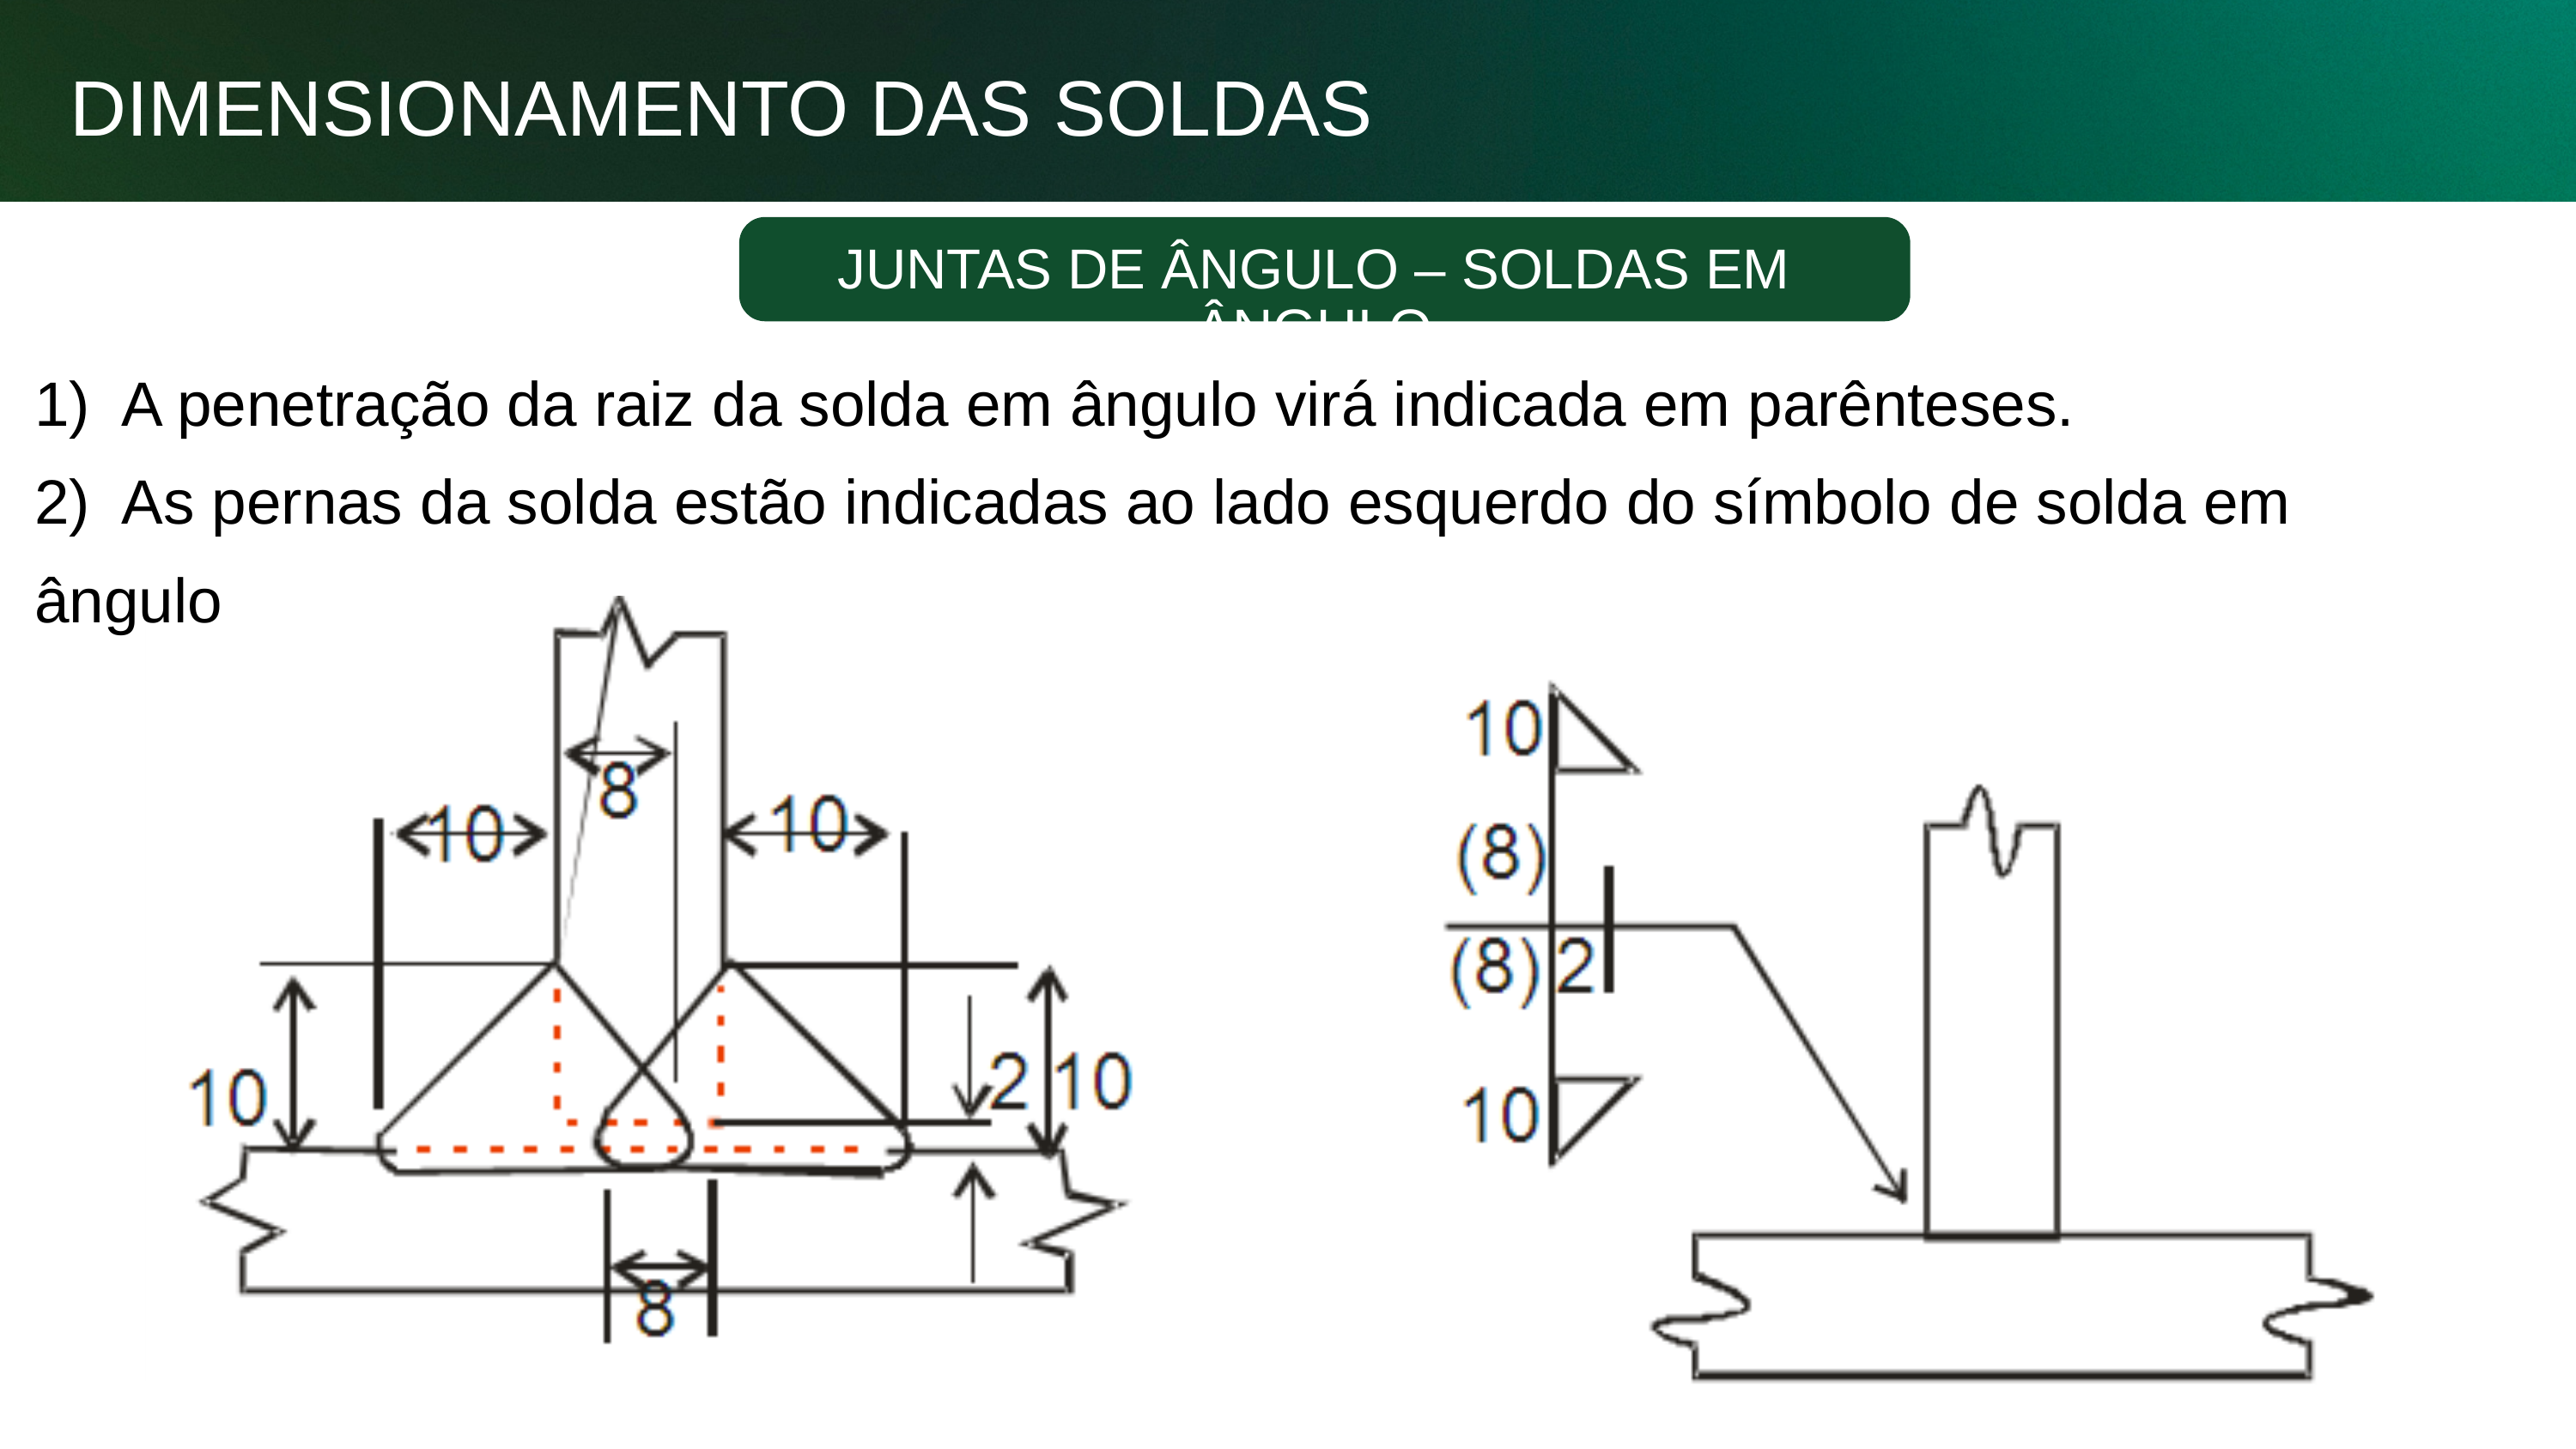

DIMENSIONAMENTO DAS SOLDAS

JUNTAS DE ÂNGULO – SOLDAS EM ÂNGULO
1)  A penetração da raiz da solda em ângulo virá indicada em parênteses.
2)  As pernas da solda estão indicadas ao lado esquerdo do símbolo de solda em ângulo